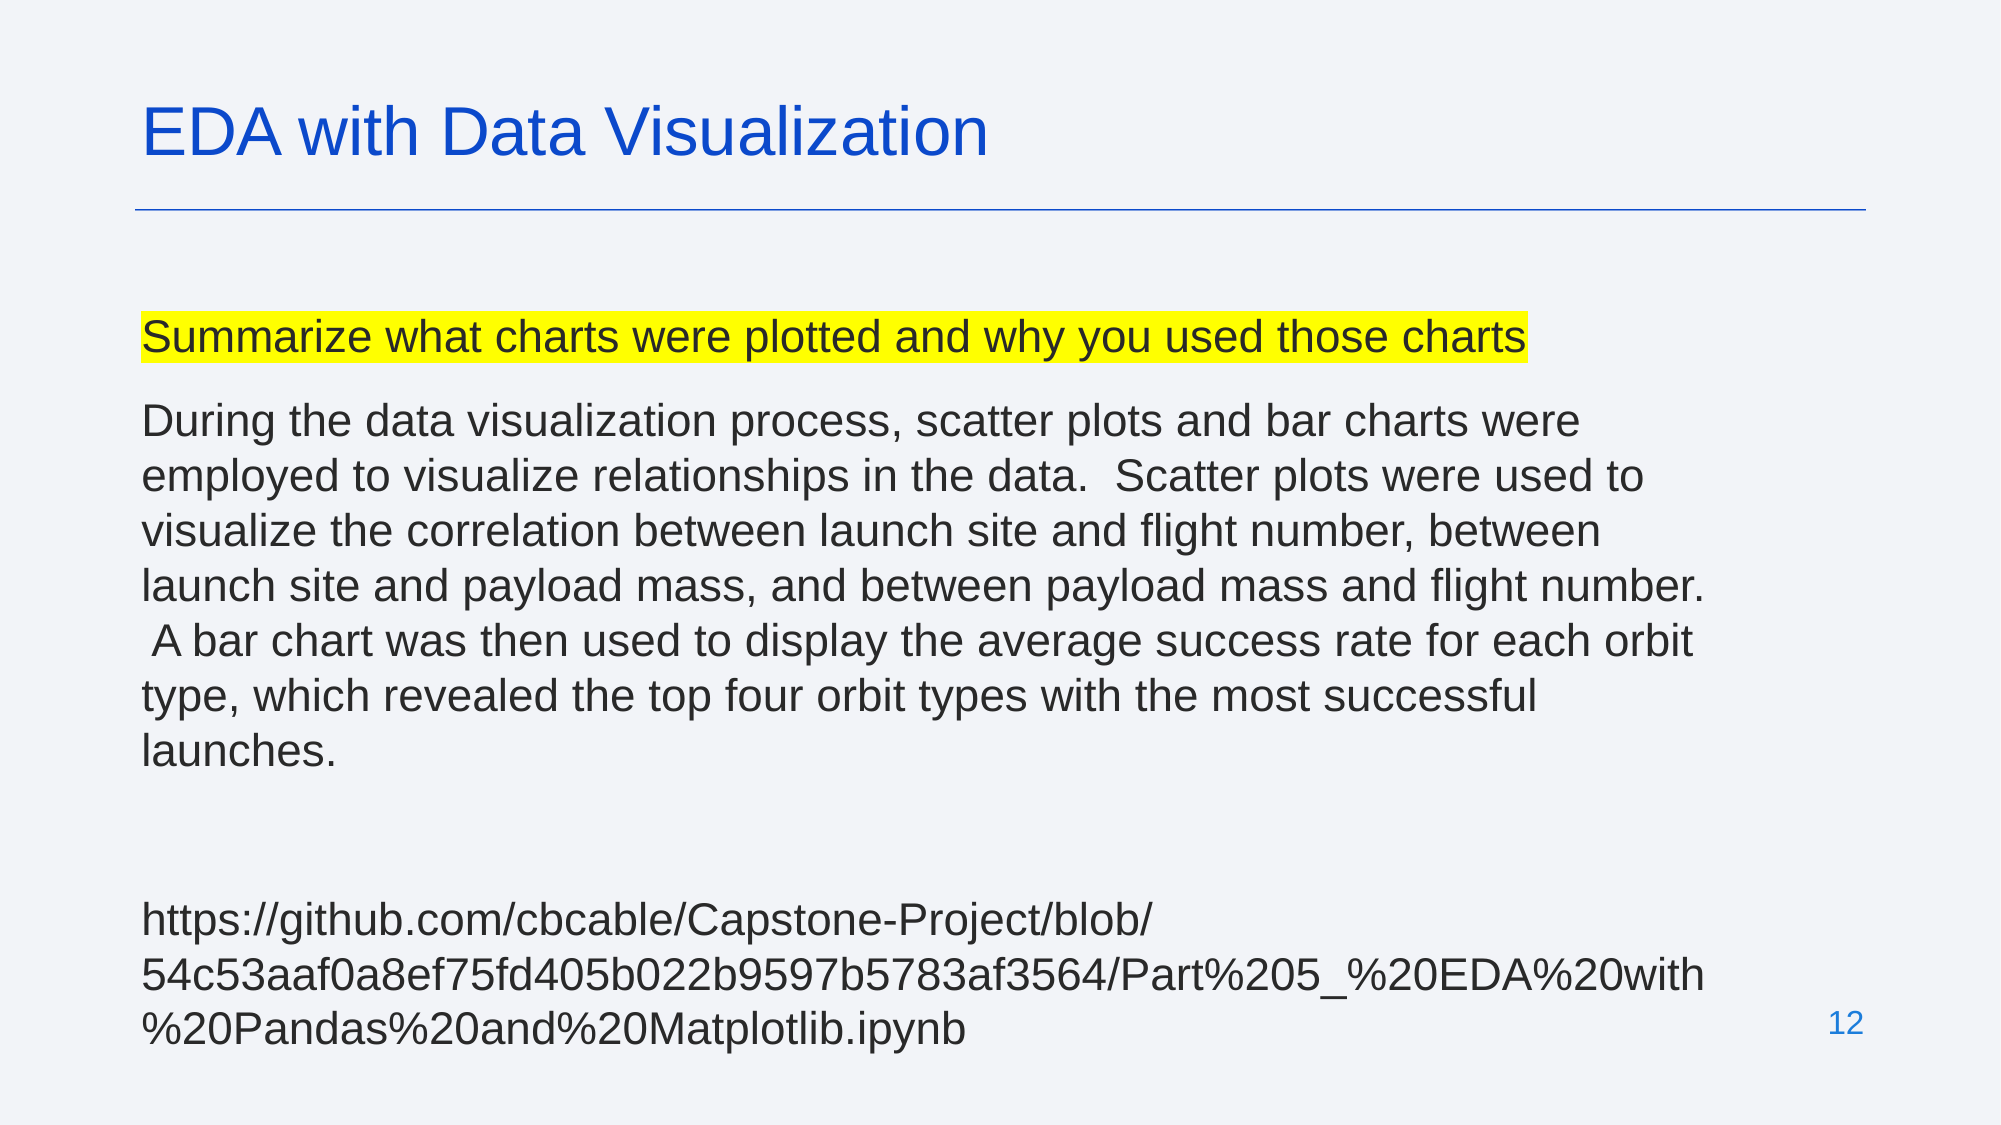

EDA with Data Visualization
Summarize what charts were plotted and why you used those charts
During the data visualization process, scatter plots and bar charts were employed to visualize relationships in the data.  Scatter plots were used to visualize the correlation between launch site and flight number, between launch site and payload mass, and between payload mass and flight number.  A bar chart was then used to display the average success rate for each orbit type, which revealed the top four orbit types with the most successful launches.

https://github.com/cbcable/Capstone-Project/blob/54c53aaf0a8ef75fd405b022b9597b5783af3564/Part%205_%20EDA%20with%20Pandas%20and%20Matplotlib.ipynb
12